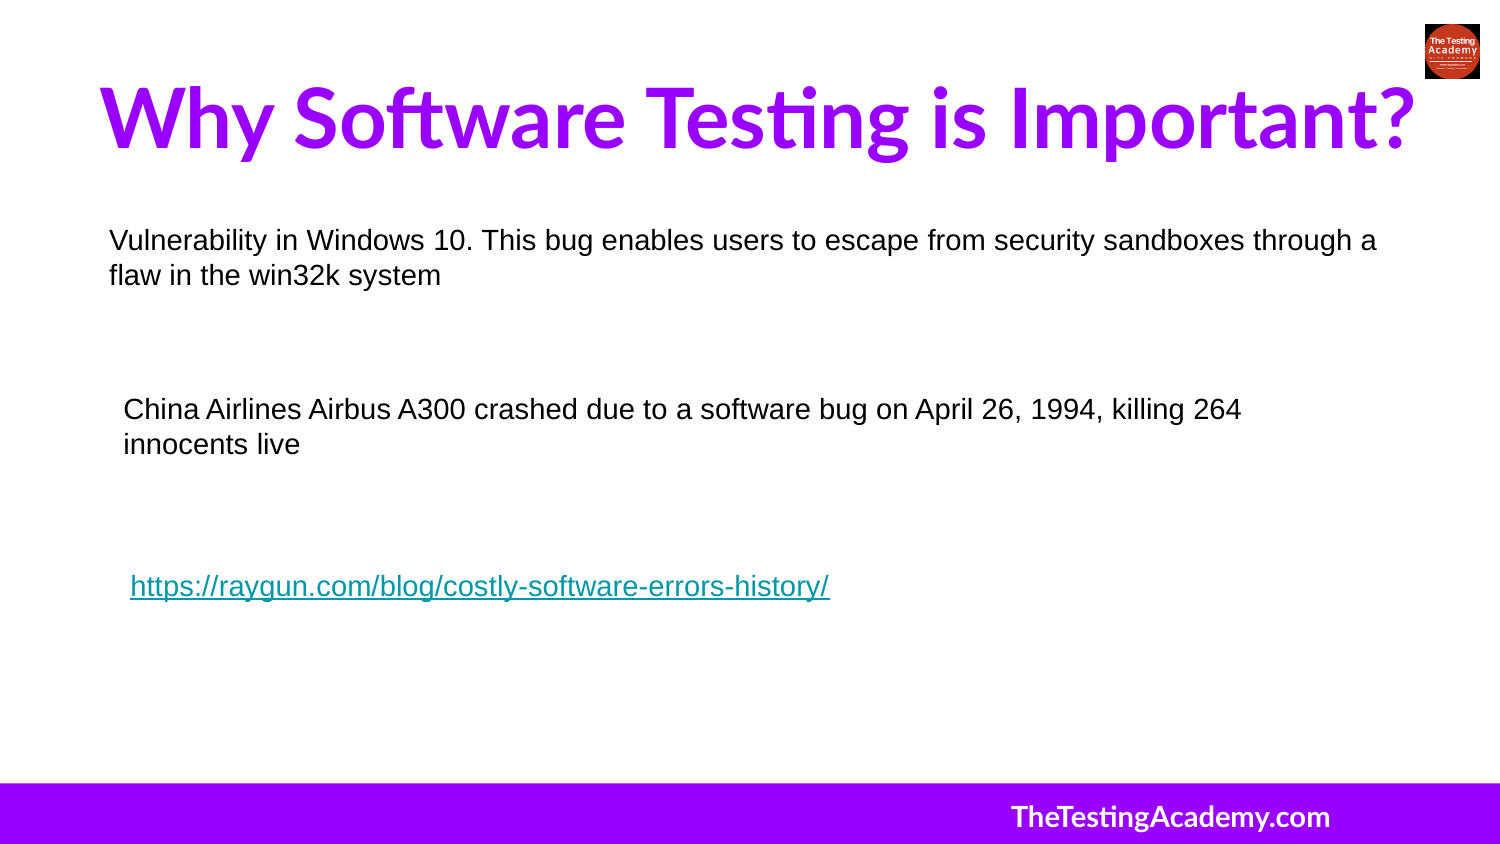

# Why Software Testing is Important?
Vulnerability in Windows 10. This bug enables users to escape from security sandboxes through a flaw in the win32k system
China Airlines Airbus A300 crashed due to a software bug on April 26, 1994, killing 264 innocents live
https://raygun.com/blog/costly-software-errors-history/